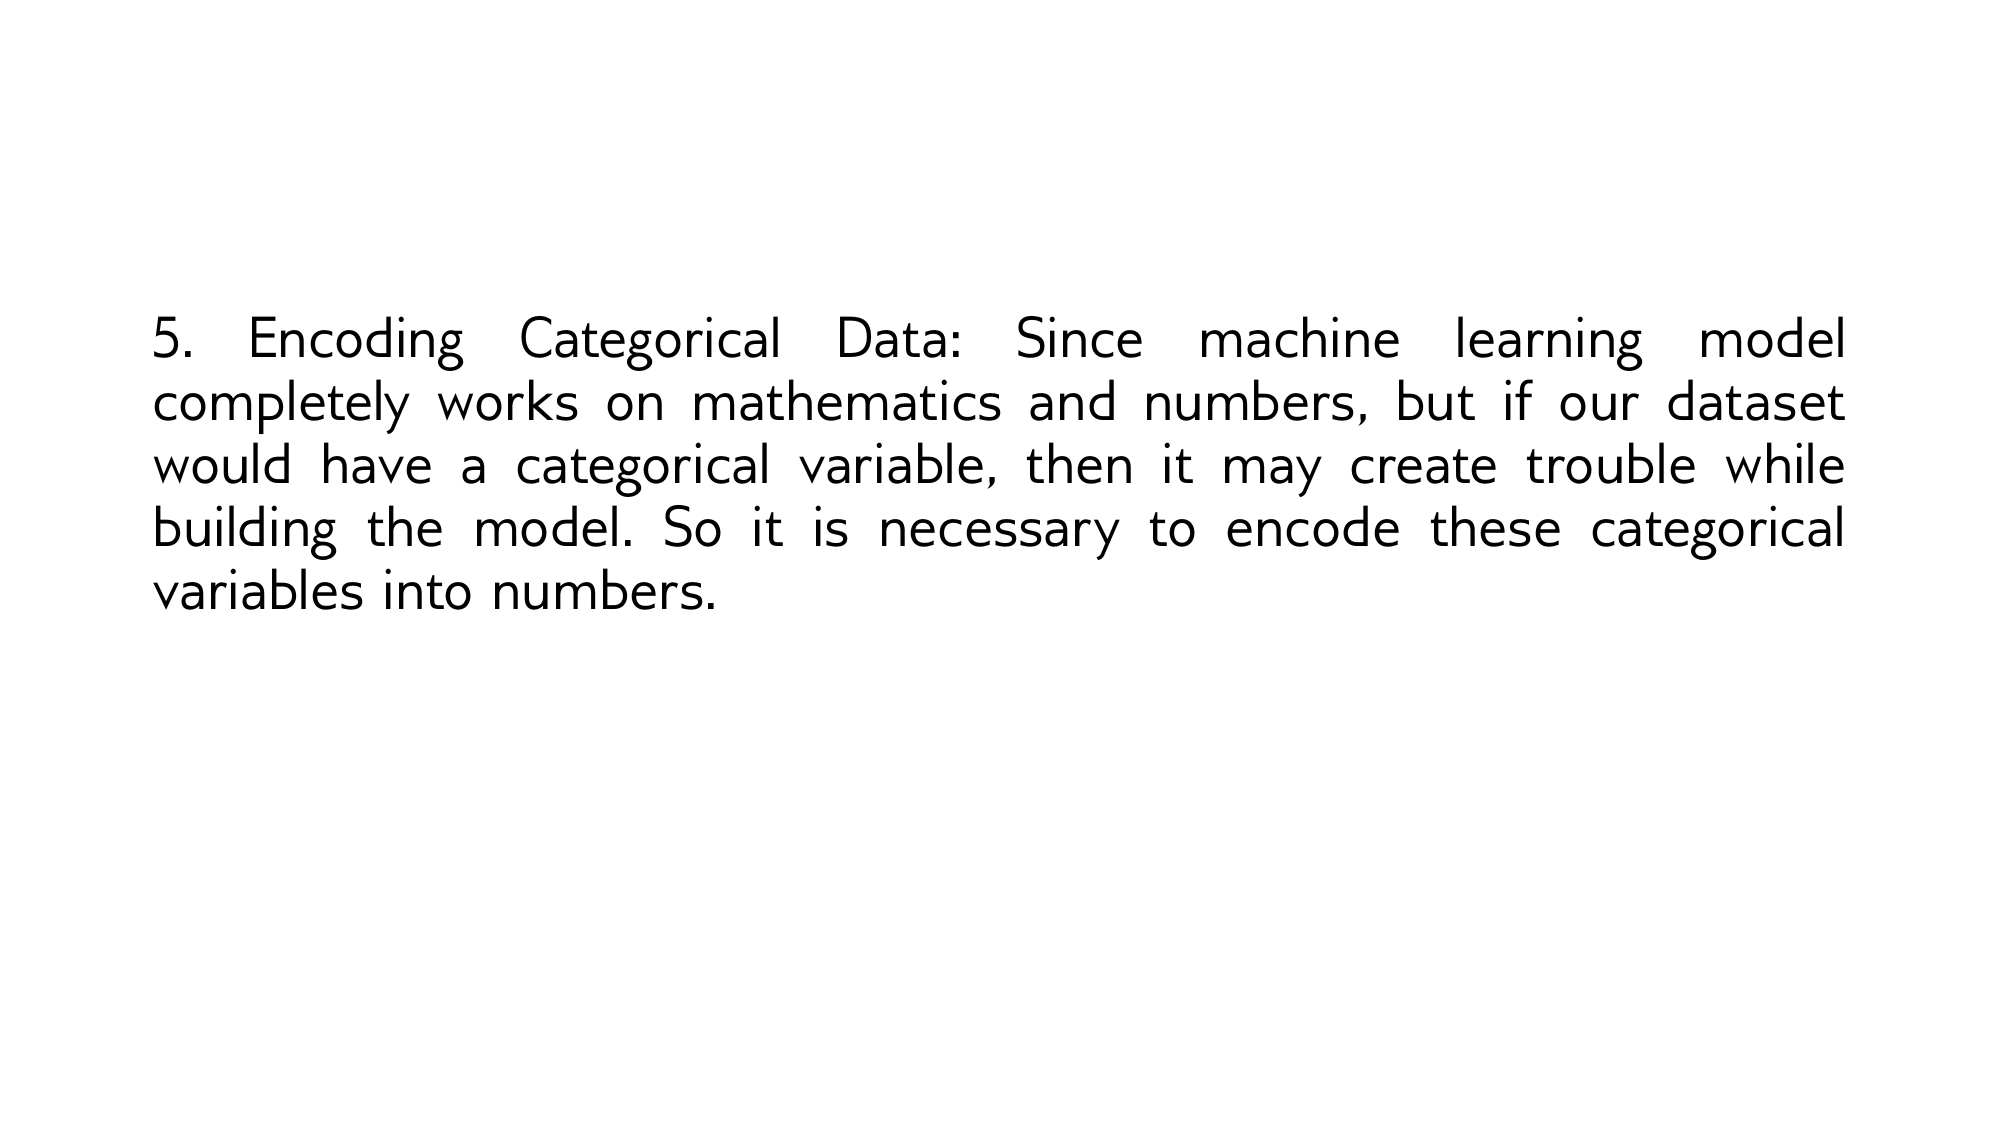

#
5. Encoding Categorical Data: Since machine learning model completely works on mathematics and numbers, but if our dataset would have a categorical variable, then it may create trouble while building the model. So it is necessary to encode these categorical variables into numbers.